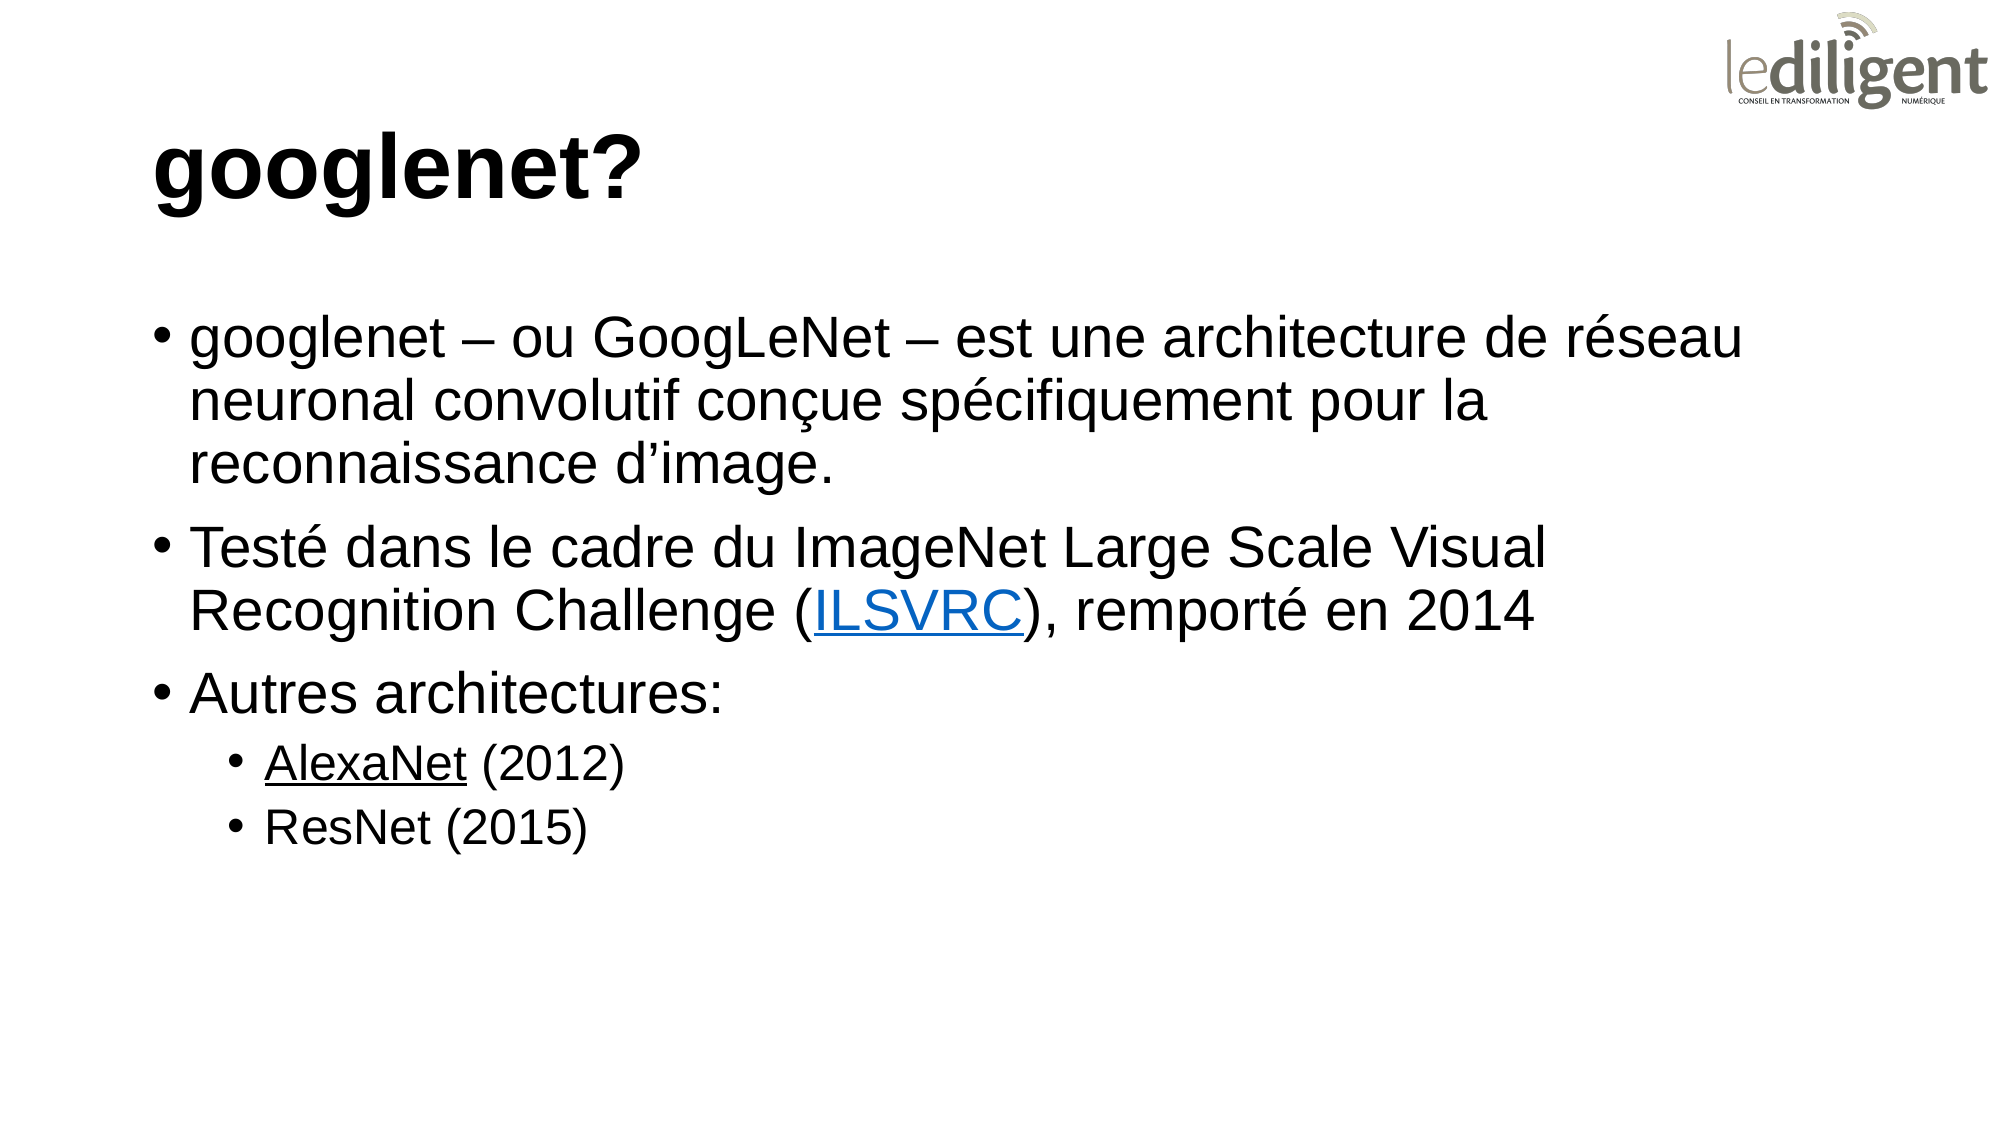

# googlenet?
googlenet – ou GoogLeNet – est une architecture de réseau neuronal convolutif conçue spécifiquement pour la reconnaissance d’image.
Testé dans le cadre du ImageNet Large Scale Visual Recognition Challenge (ILSVRC), remporté en 2014
Autres architectures:
AlexaNet (2012)
ResNet (2015)